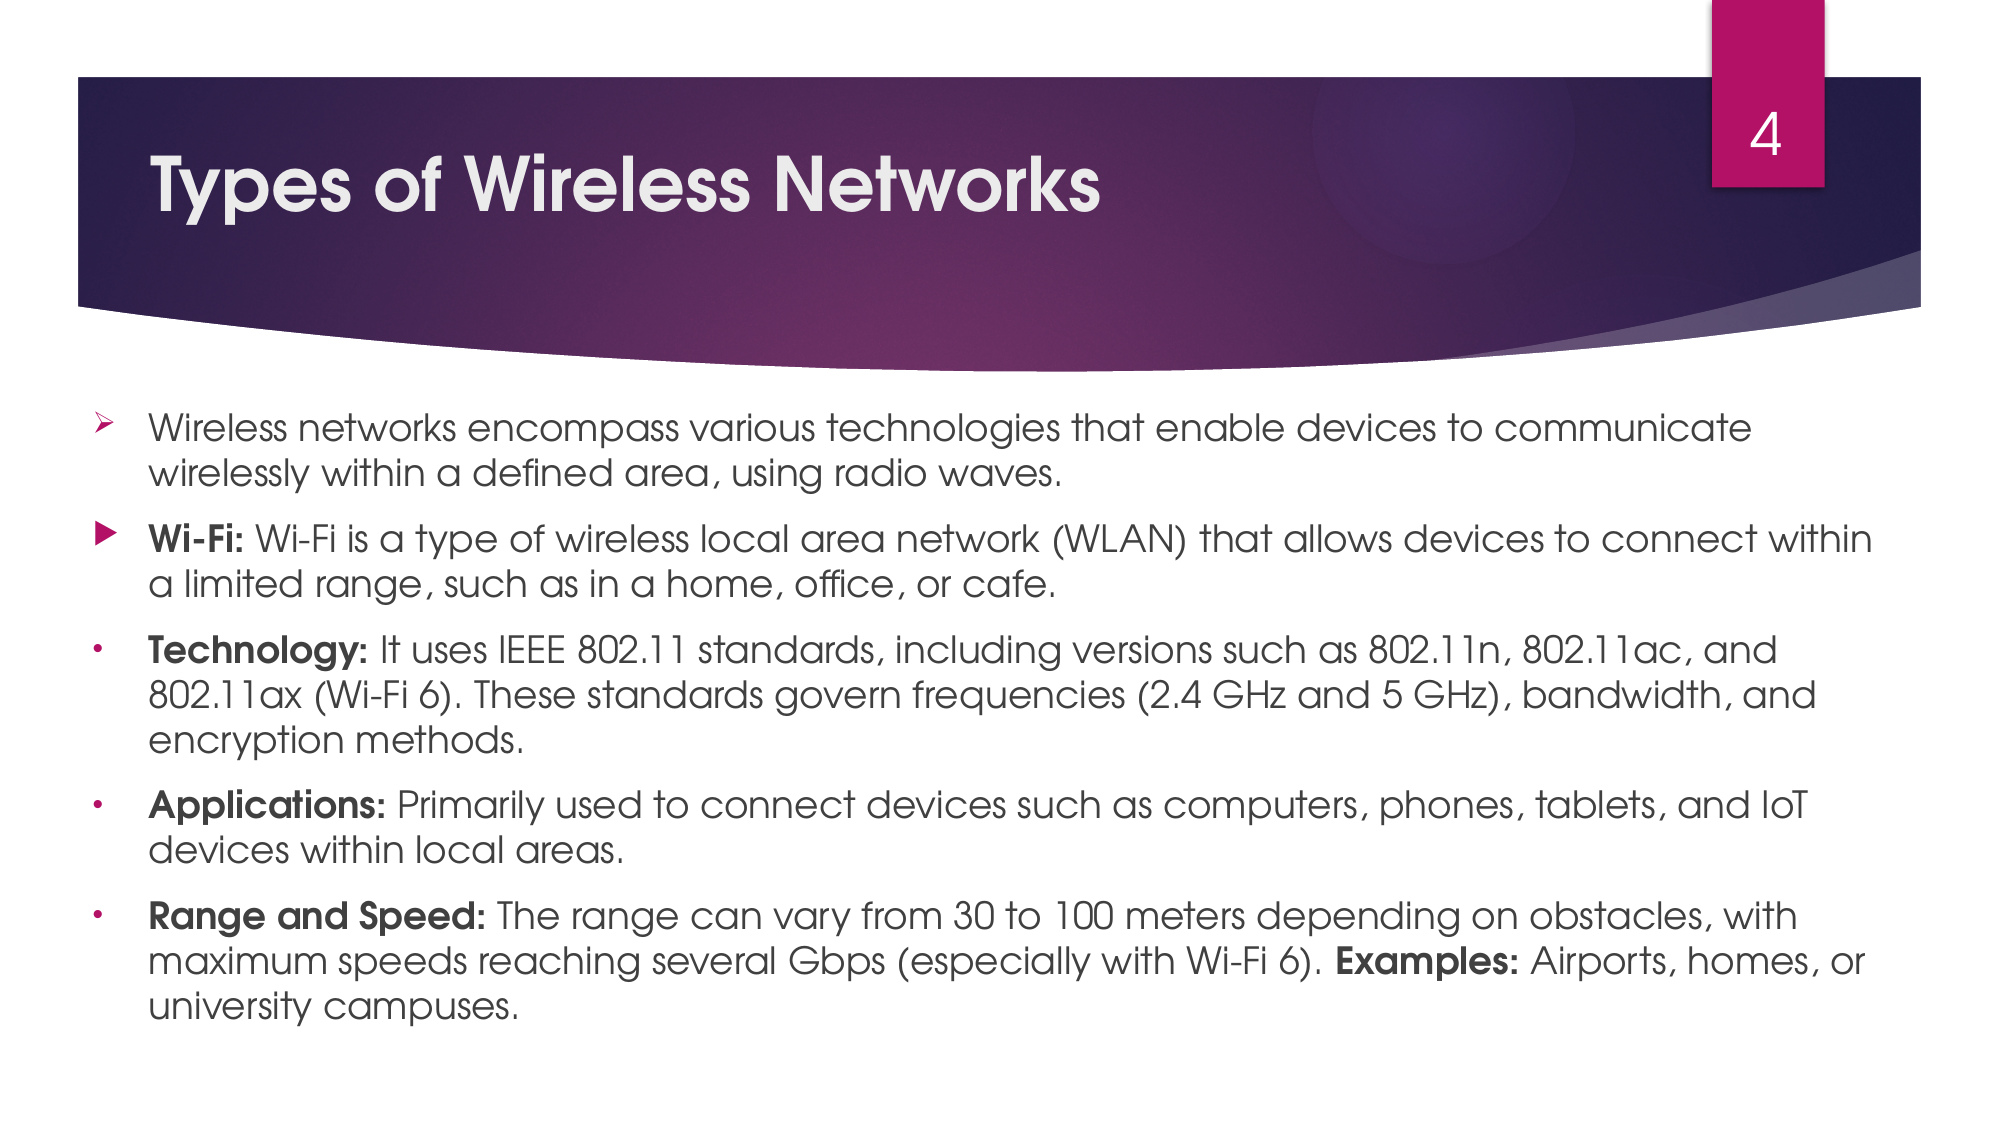

4
# Types of Wireless Networks
Wireless networks encompass various technologies that enable devices to communicate wirelessly within a defined area, using radio waves.
Wi-Fi: Wi-Fi is a type of wireless local area network (WLAN) that allows devices to connect within a limited range, such as in a home, office, or cafe.
Technology: It uses IEEE 802.11 standards, including versions such as 802.11n, 802.11ac, and 802.11ax (Wi-Fi 6). These standards govern frequencies (2.4 GHz and 5 GHz), bandwidth, and encryption methods.
Applications: Primarily used to connect devices such as computers, phones, tablets, and IoT devices within local areas.
Range and Speed: The range can vary from 30 to 100 meters depending on obstacles, with maximum speeds reaching several Gbps (especially with Wi-Fi 6). Examples: Airports, homes, or university campuses.